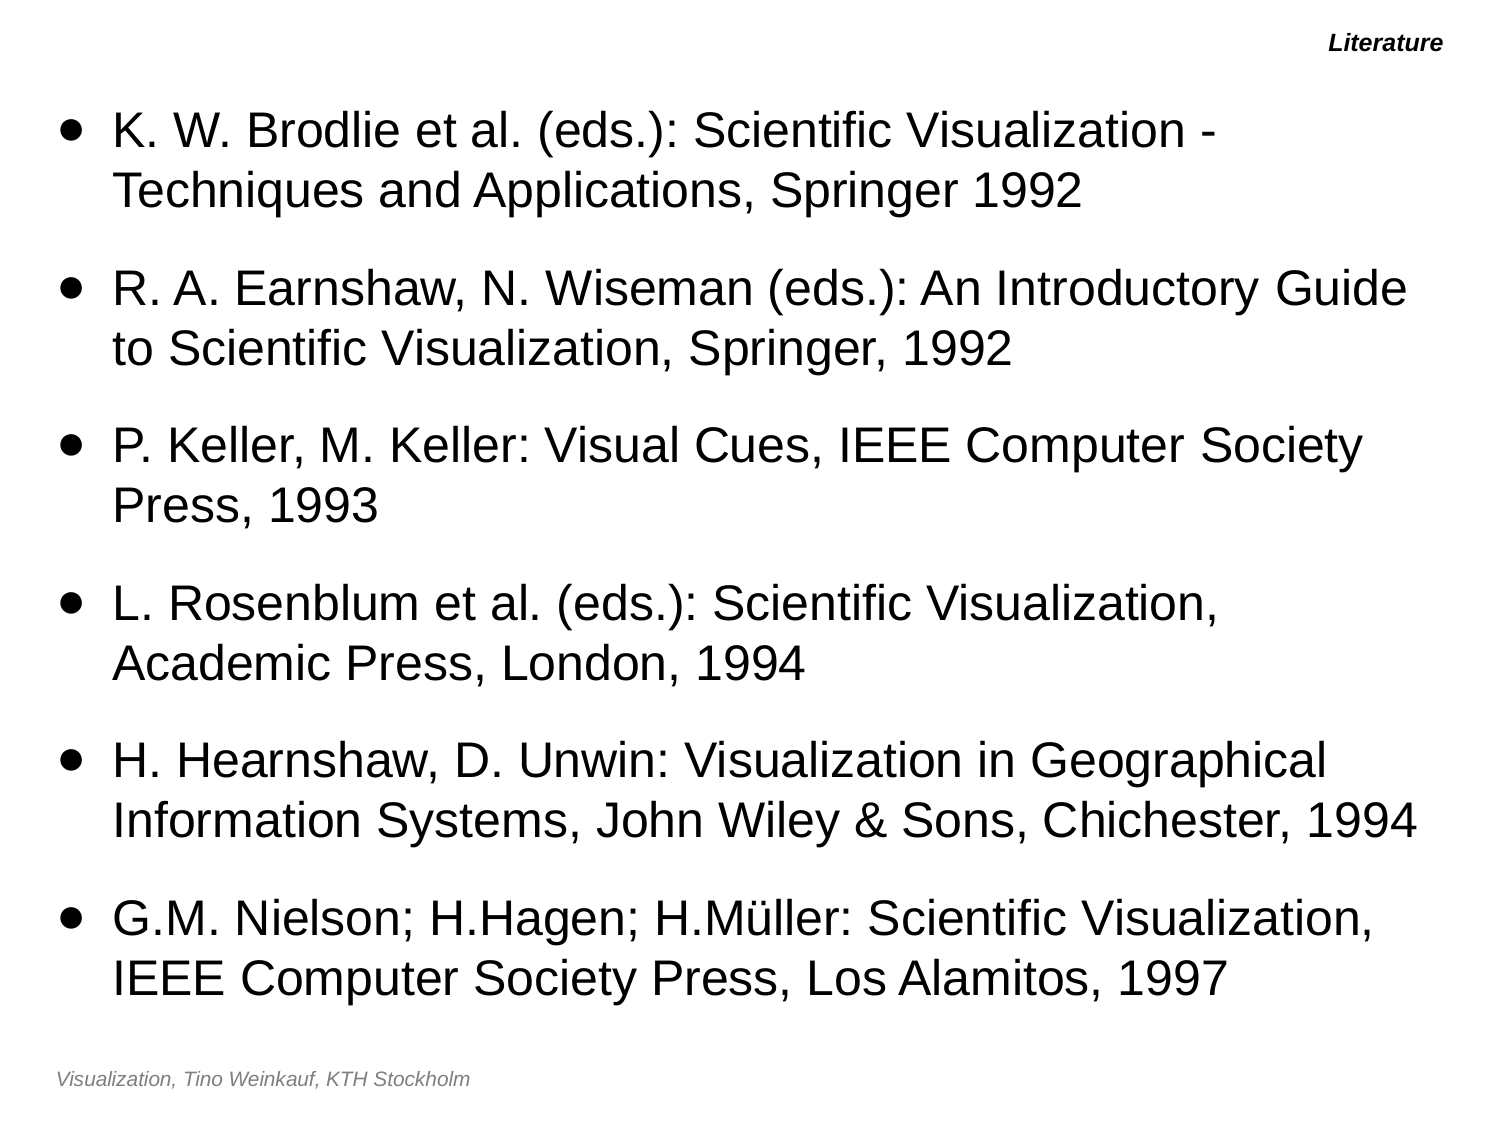

# Literature
K. W. Brodlie et al. (eds.): Scientific Visualization - Techniques and Applications, Springer 1992
R. A. Earnshaw, N. Wiseman (eds.): An Introductory Guide to Scientific Visualization, Springer, 1992
P. Keller, M. Keller: Visual Cues, IEEE Computer Society Press, 1993
L. Rosenblum et al. (eds.): Scientific Visualization, Academic Press, London, 1994
H. Hearnshaw, D. Unwin: Visualization in Geographical Information Systems, John Wiley & Sons, Chichester, 1994
G.M. Nielson; H.Hagen; H.Müller: Scientific Visualization, IEEE Computer Society Press, Los Alamitos, 1997